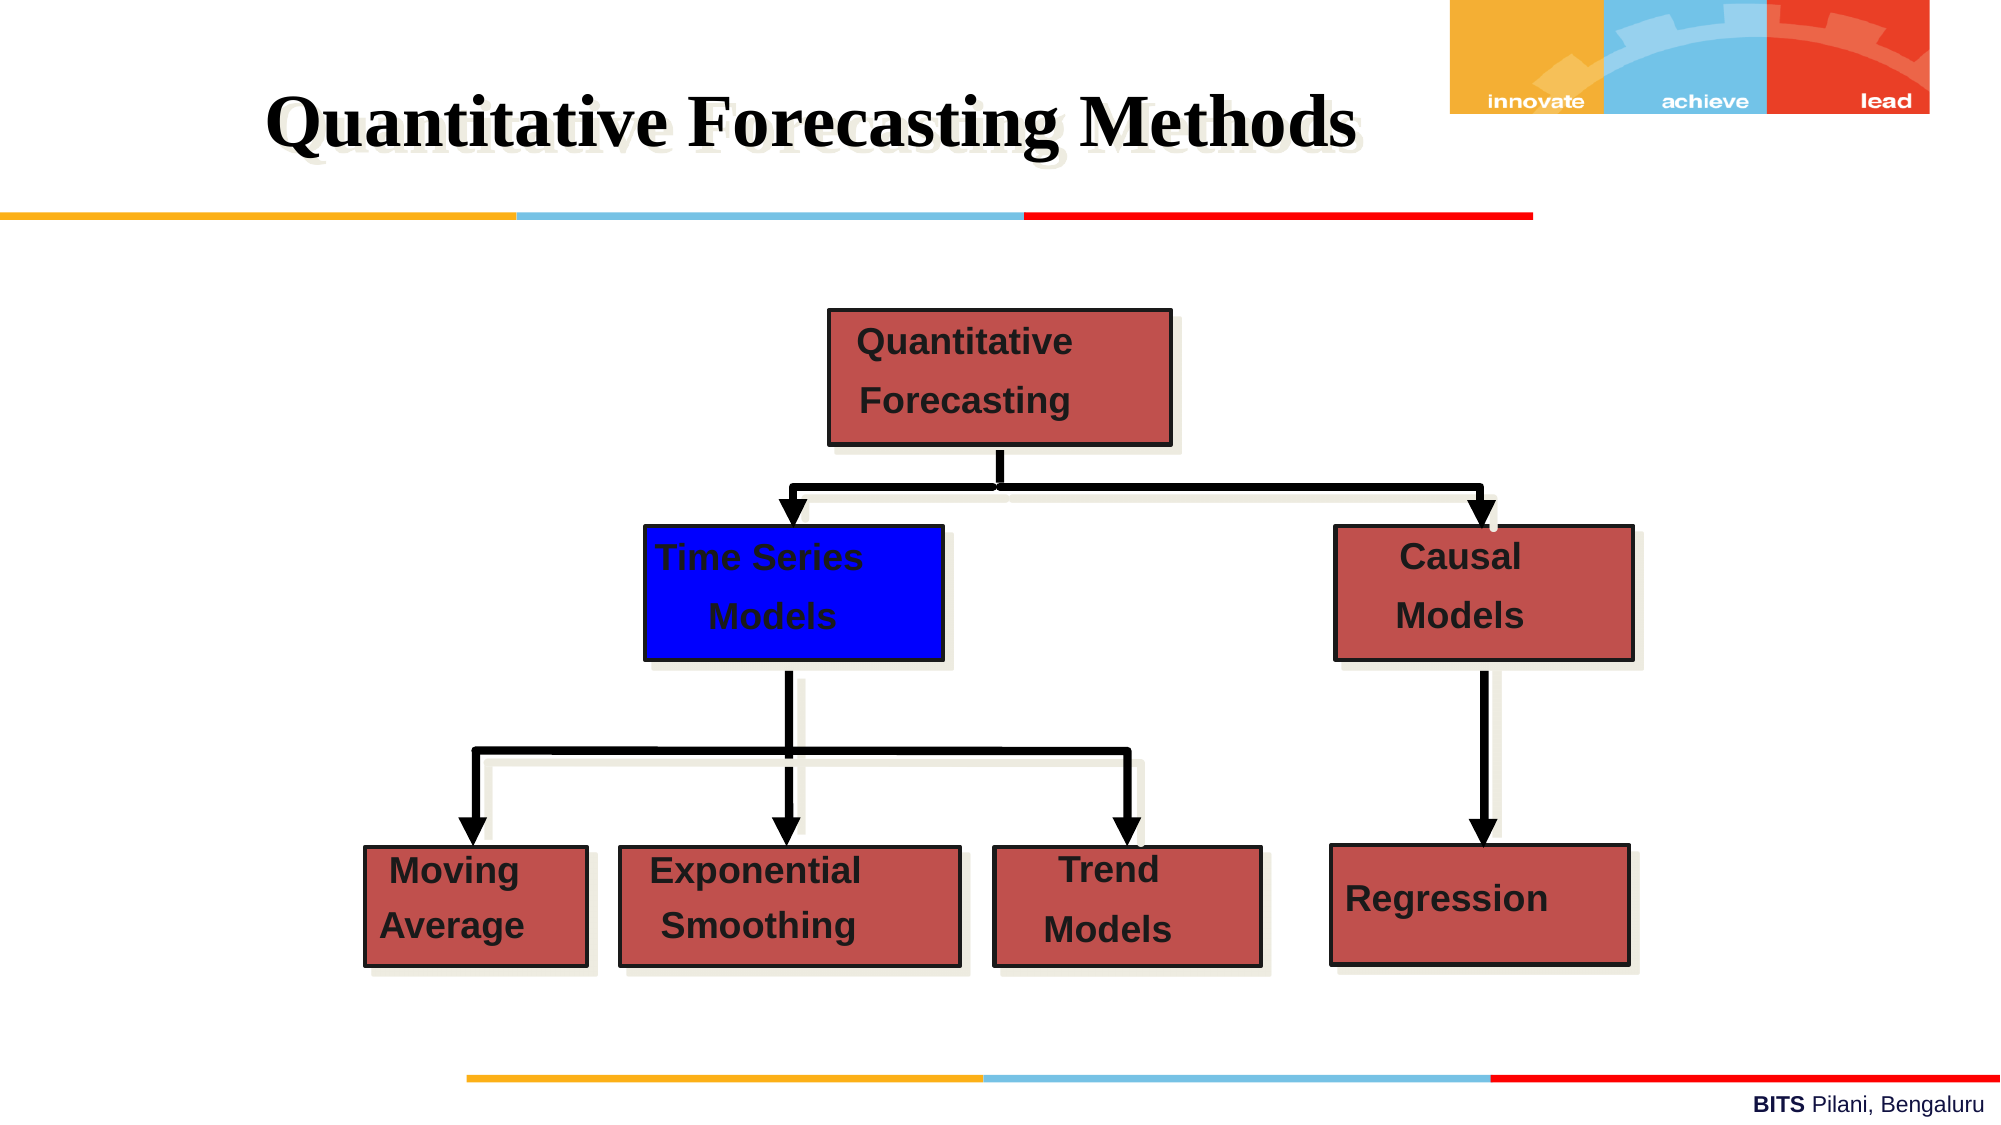

Quantitative Forecasting Methods
Quantitative

Forecasting

Causal
Time Series

Models
Models

Trend
Moving
Exponential

Regression
Average
Smoothing
Models